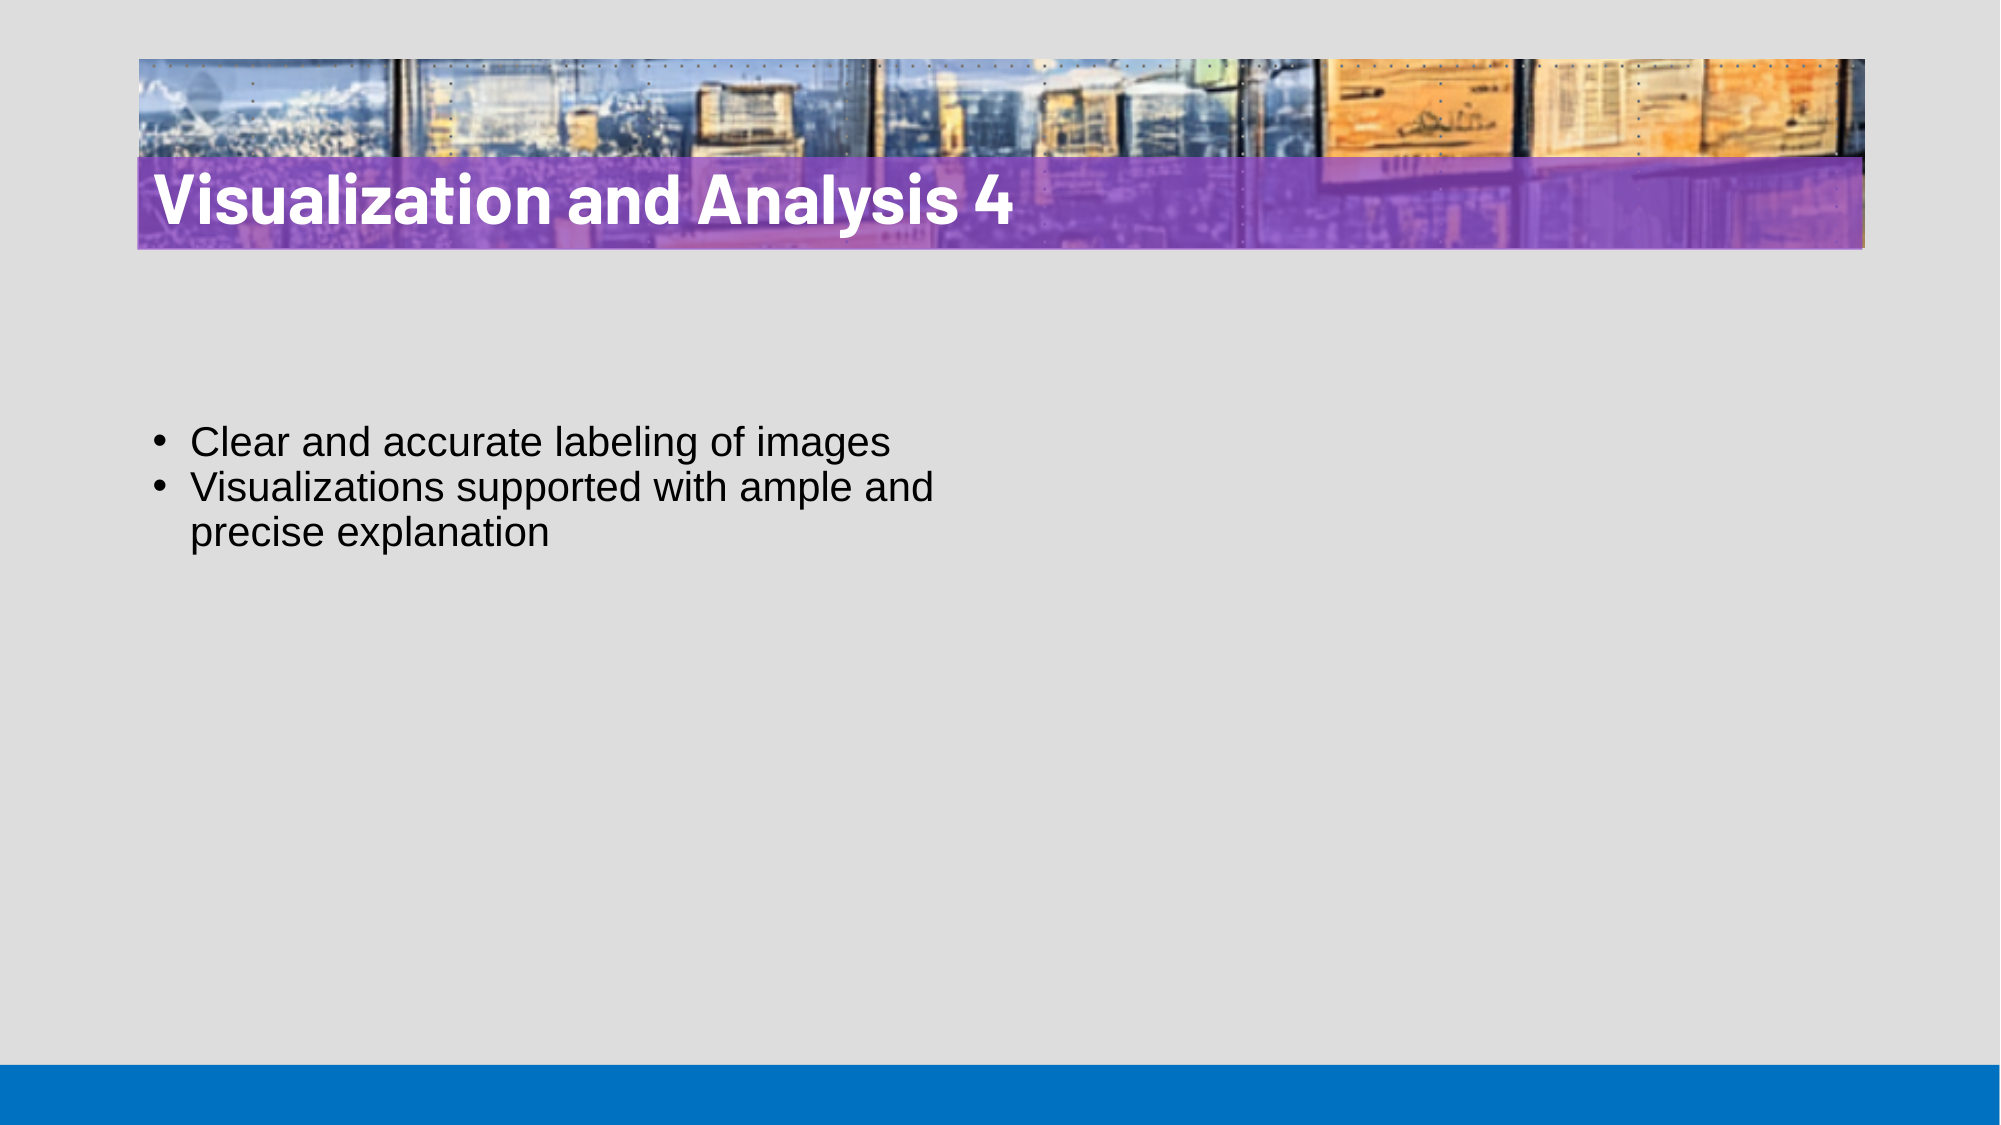

# Visualization and Analysis 4

Clear and accurate labeling of images
Visualizations supported with ample and precise explanation